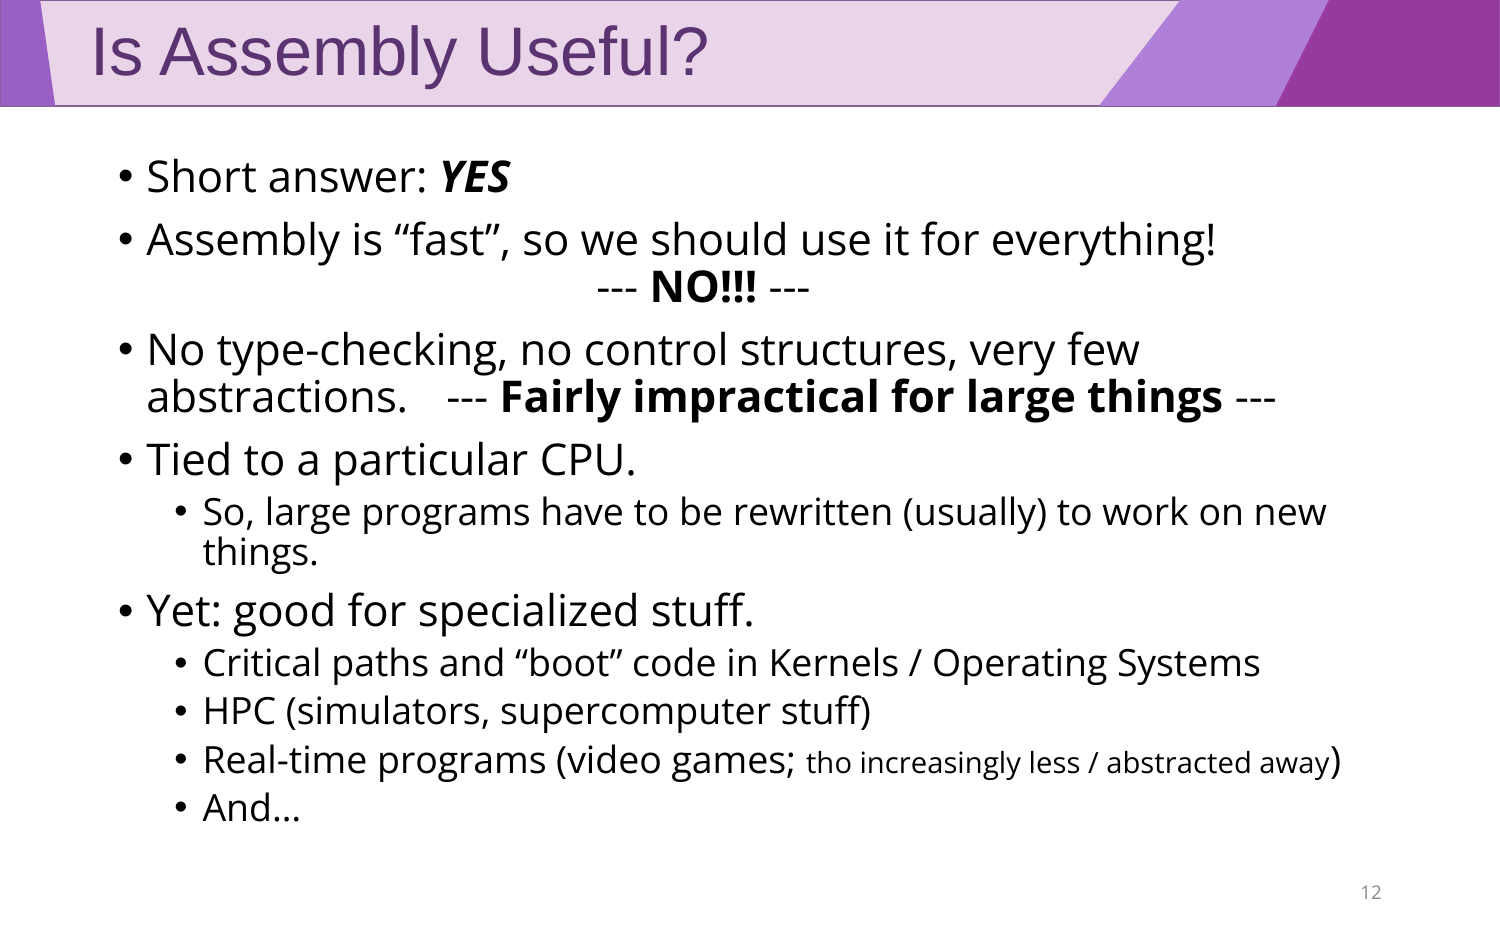

# Is Assembly Useful?
Short answer: YES
Assembly is “fast”, so we should use it for everything!
			--- NO!!! ---
No type-checking, no control structures, very few abstractions.	--- Fairly impractical for large things ---
Tied to a particular CPU.
So, large programs have to be rewritten (usually) to work on new things.
Yet: good for specialized stuff.
Critical paths and “boot” code in Kernels / Operating Systems
HPC (simulators, supercomputer stuff)
Real-time programs (video games; tho increasingly less / abstracted away)
And…
12